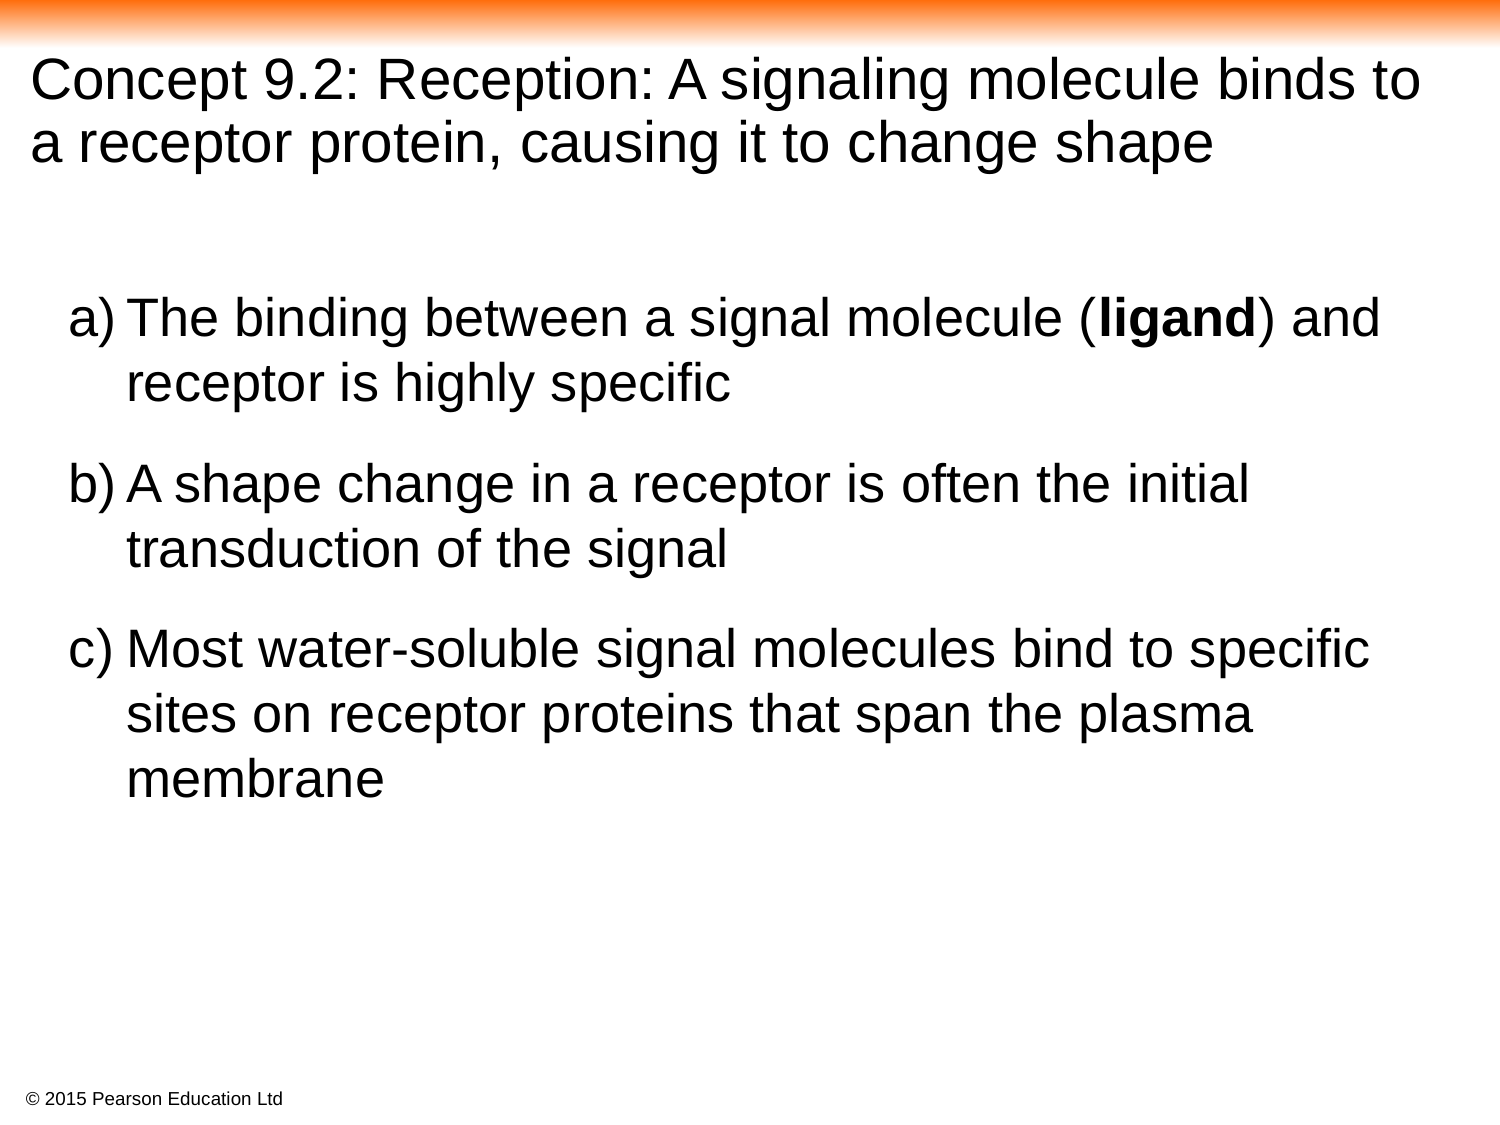

# Concept 9.2: Reception: A signaling molecule binds to a receptor protein, causing it to change shape
The binding between a signal molecule (ligand) and receptor is highly specific
A shape change in a receptor is often the initial transduction of the signal
Most water-soluble signal molecules bind to specific sites on receptor proteins that span the plasma membrane